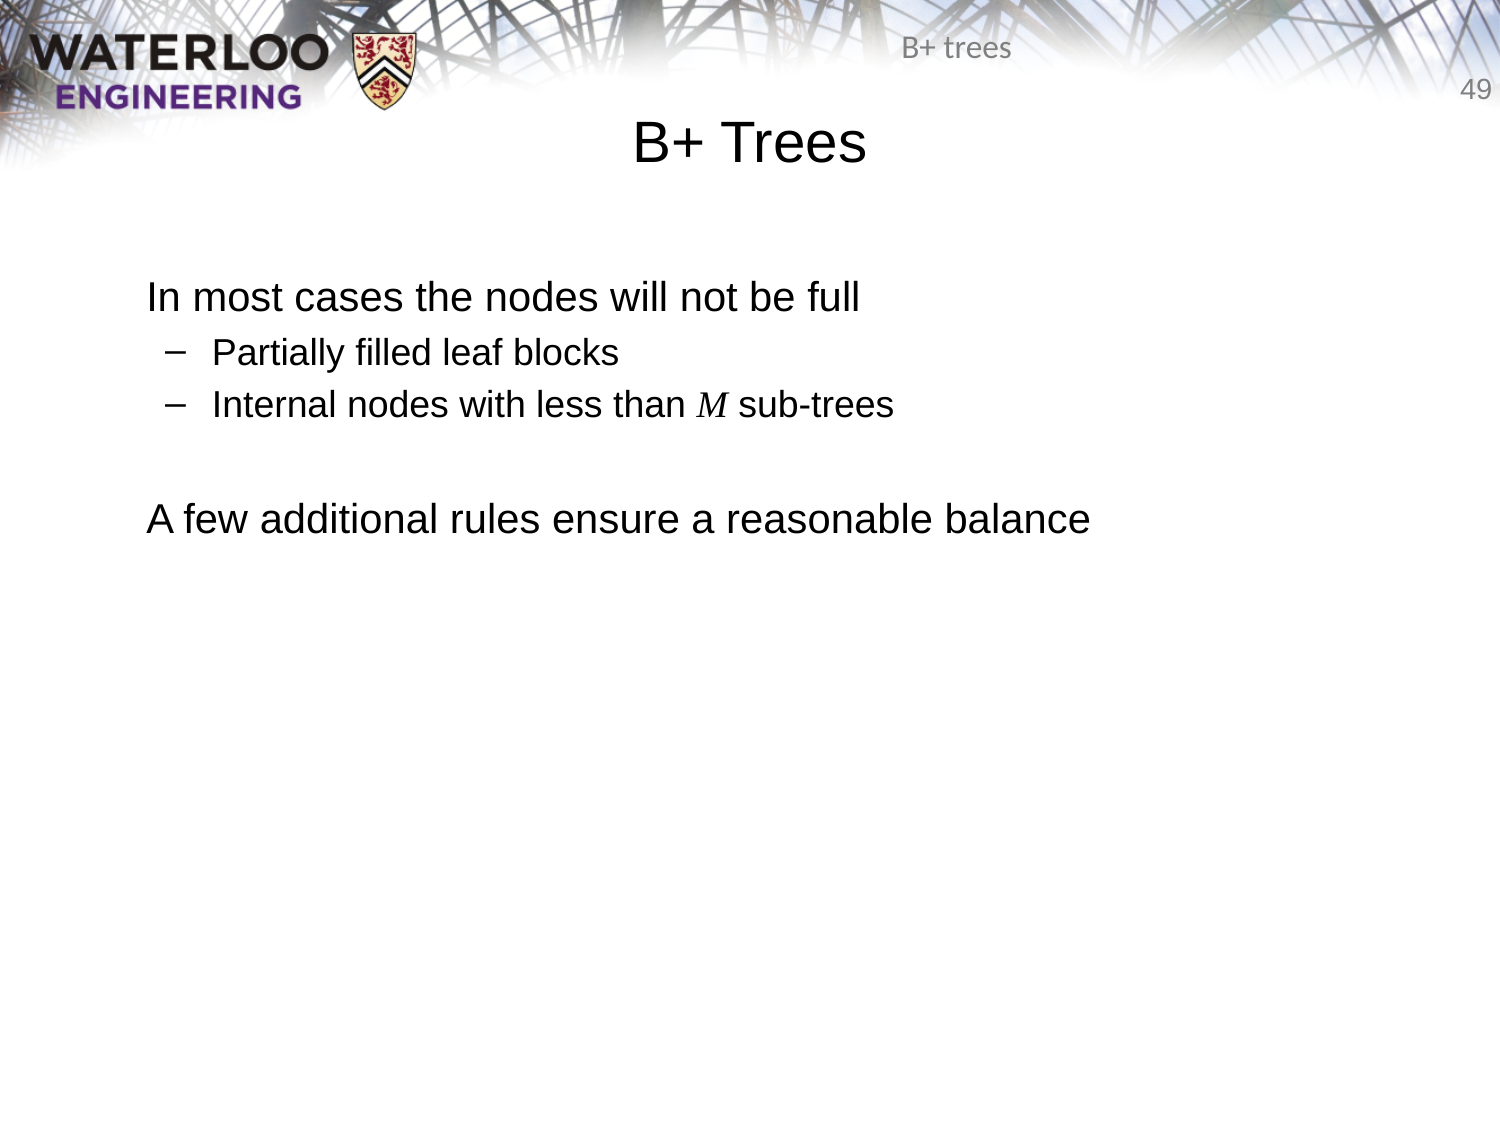

# B+ Trees
	In most cases the nodes will not be full
Partially filled leaf blocks
Internal nodes with less than M sub-trees

	A few additional rules ensure a reasonable balance